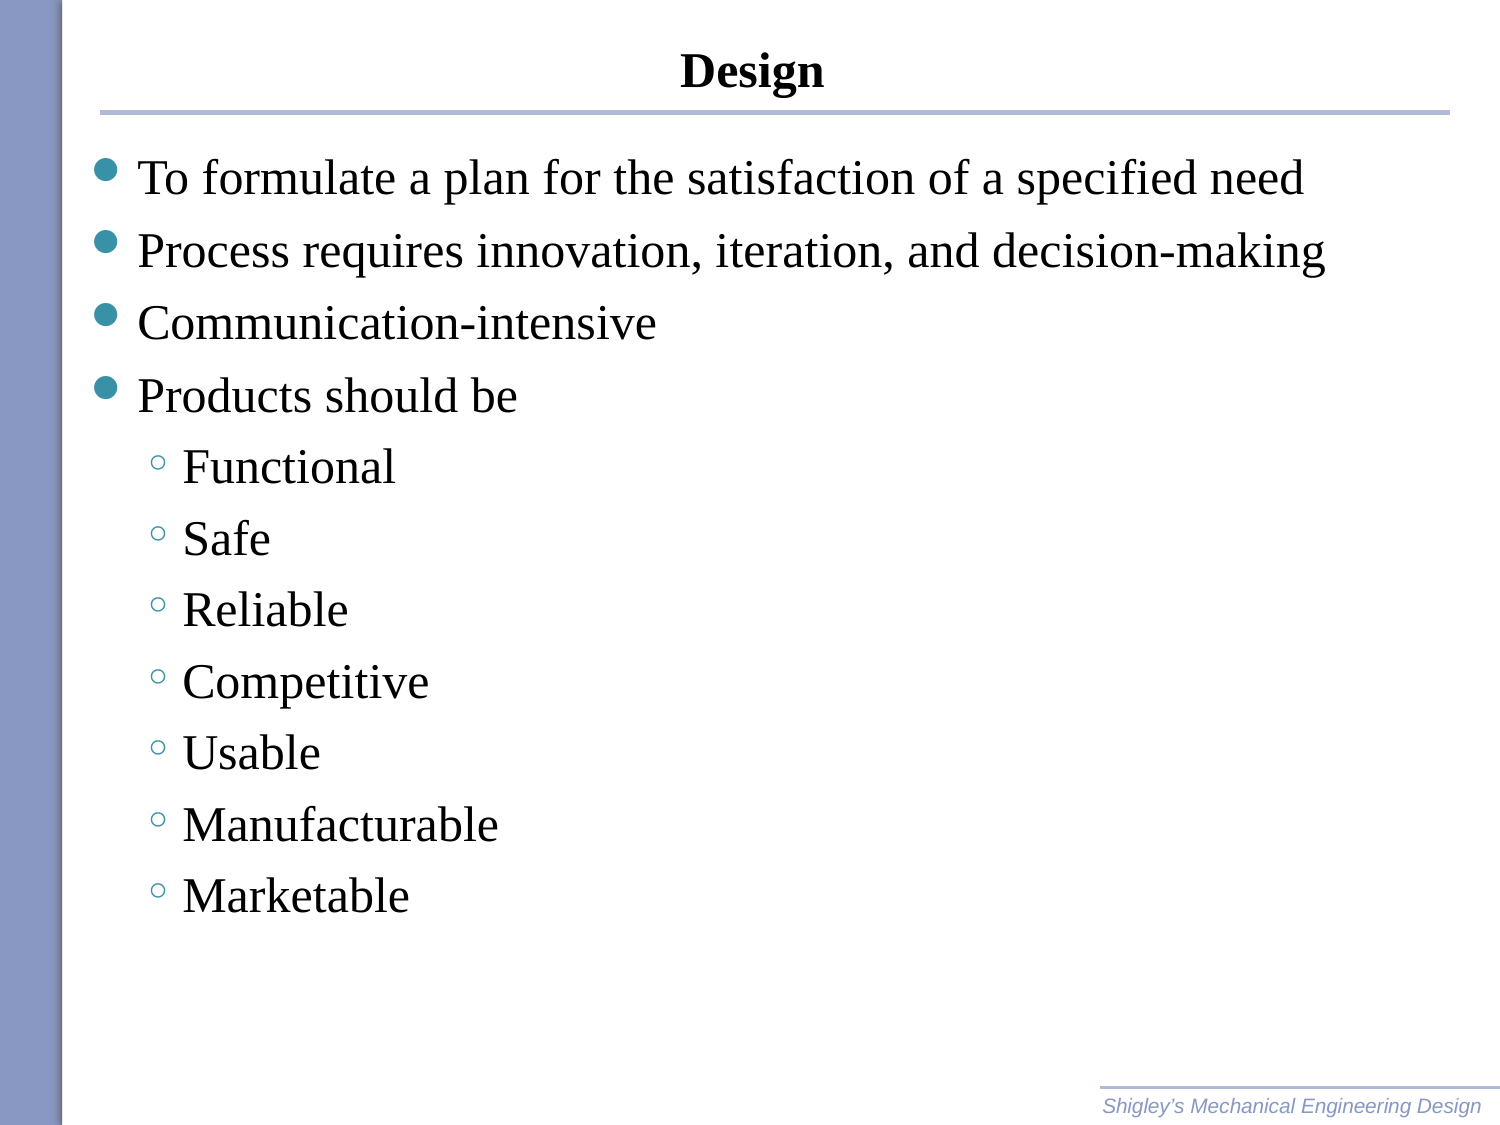

# Design
To formulate a plan for the satisfaction of a specified need
Process requires innovation, iteration, and decision-making
Communication-intensive
Products should be
Functional
Safe
Reliable
Competitive
Usable
Manufacturable
Marketable

Shigley’s Mechanical Engineering Design